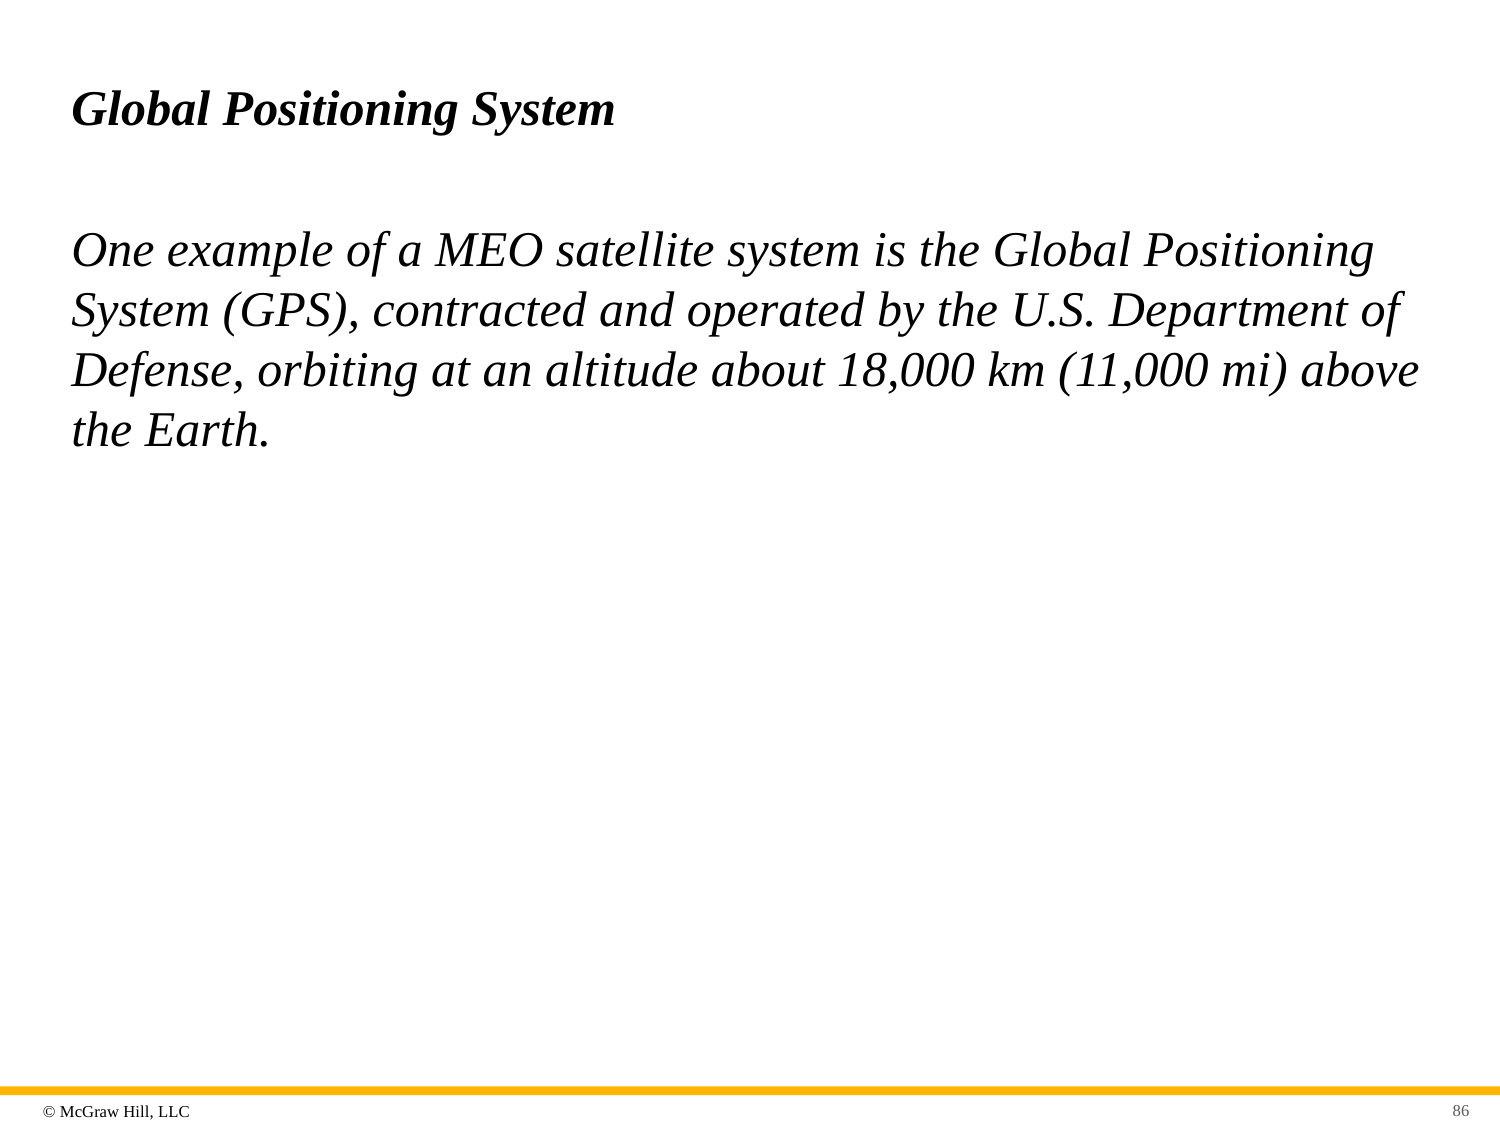

# Global Positioning System
One example of a MEO satellite system is the Global Positioning System (GPS), contracted and operated by the U.S. Department of Defense, orbiting at an altitude about 18,000 km (11,000 mi) above the Earth.
86